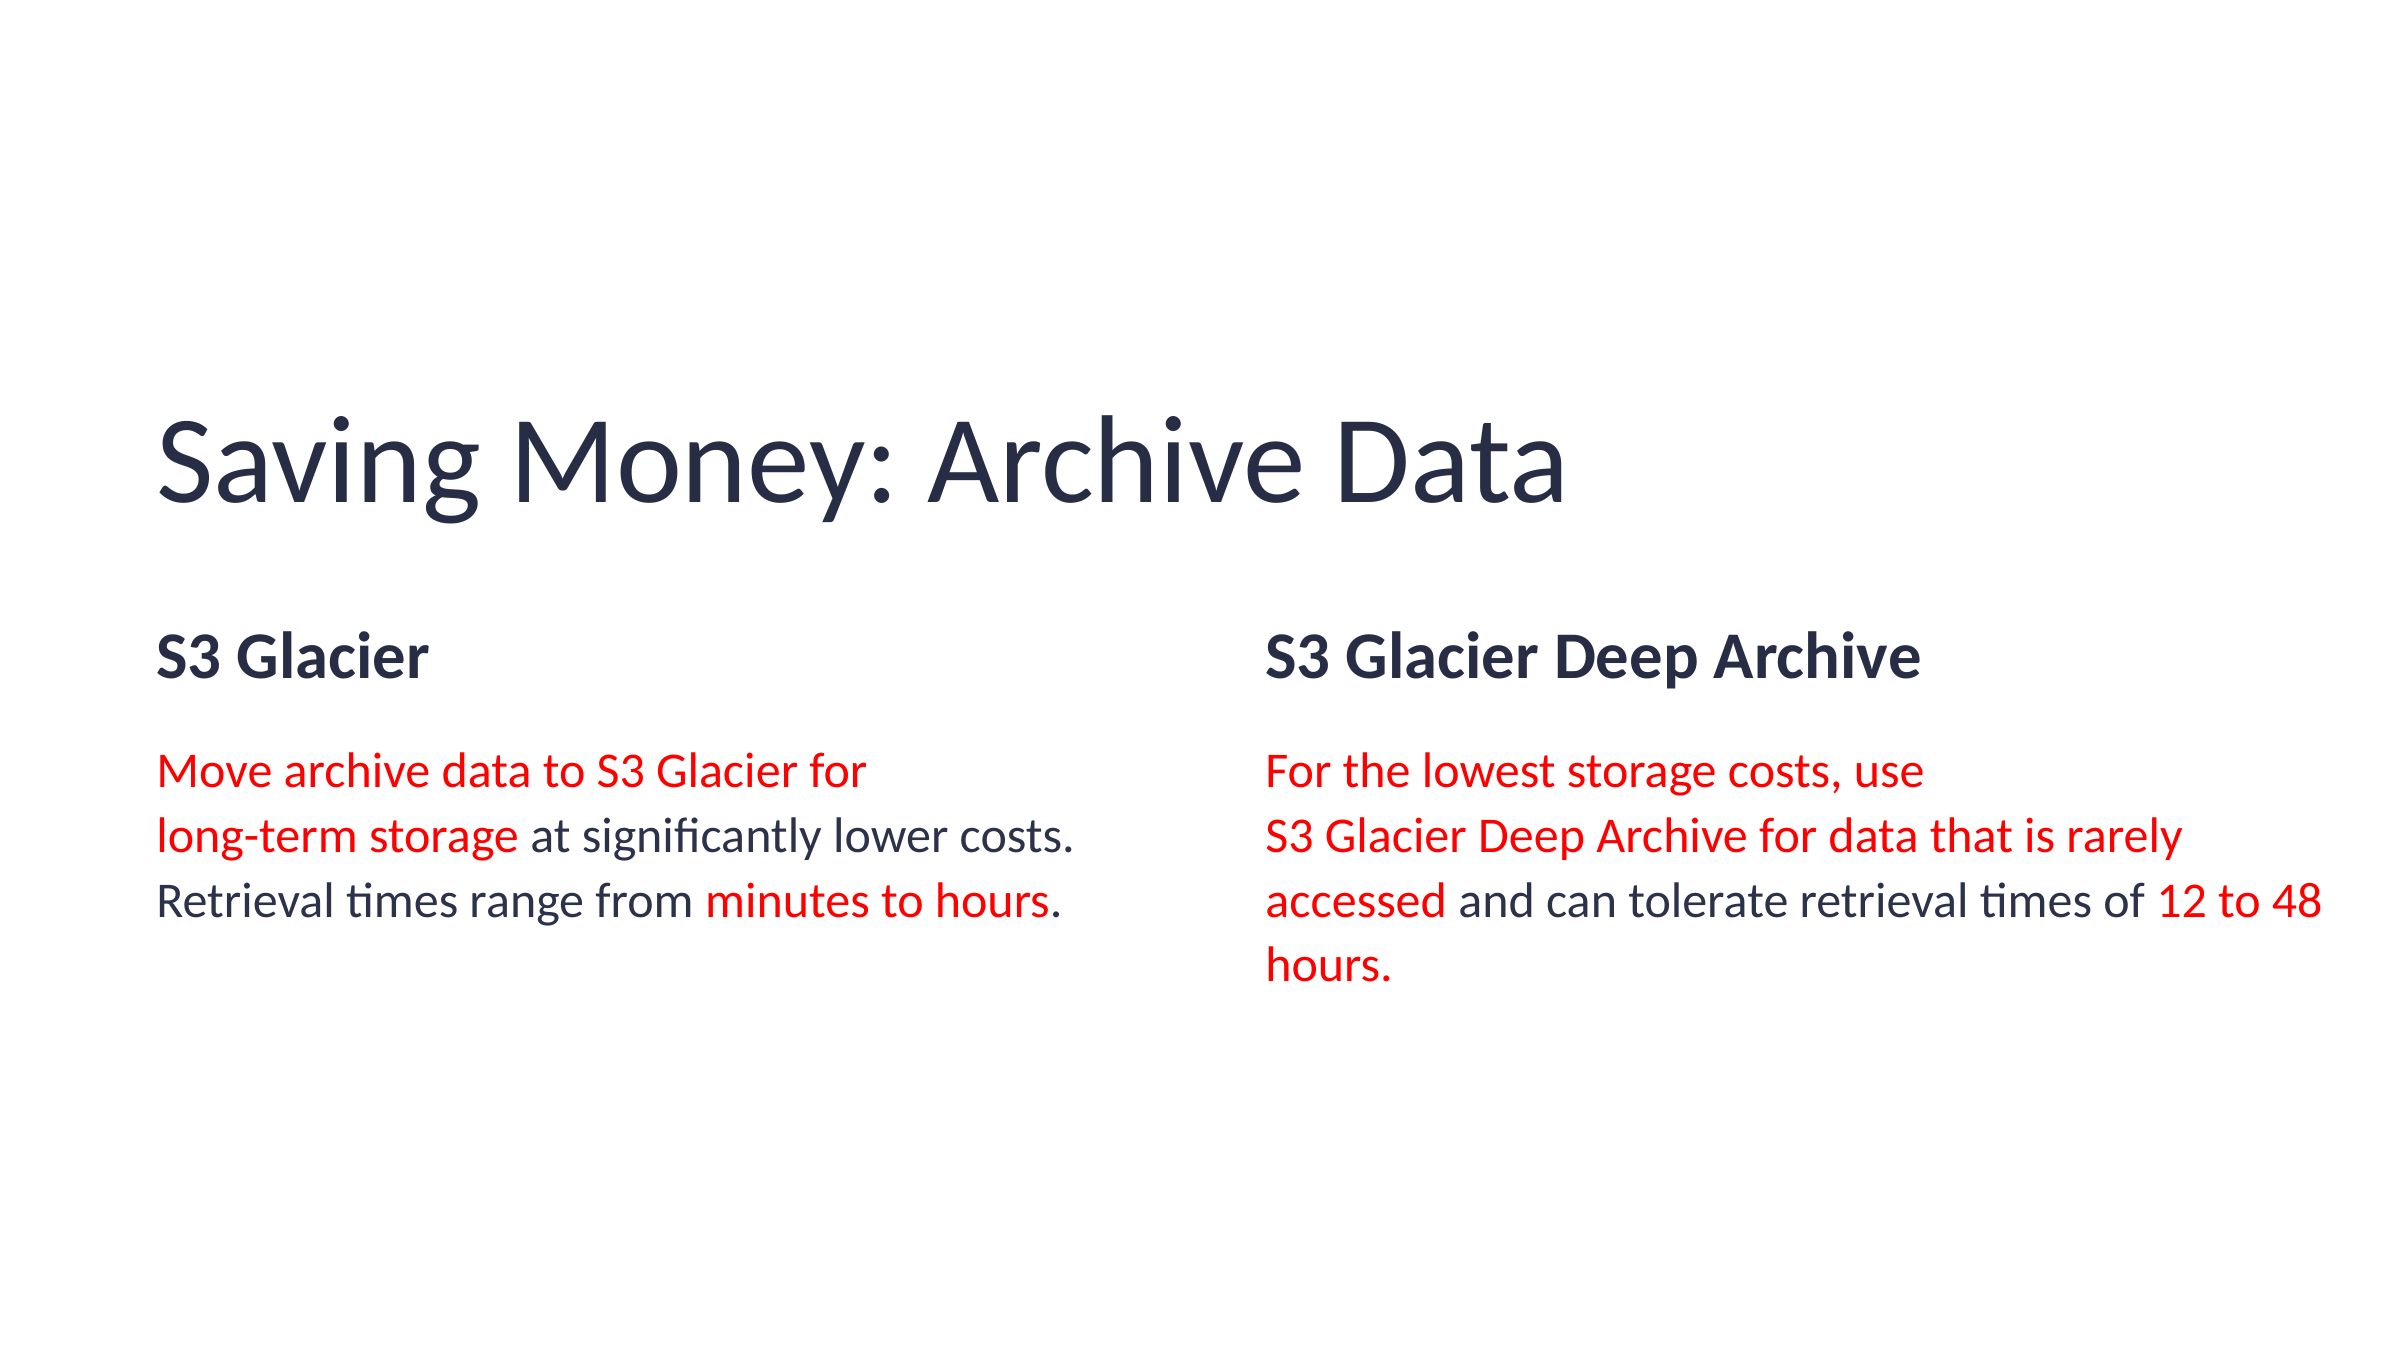

Saving Money: Archive Data
S3 Glacier
S3 Glacier Deep Archive
For the lowest storage costs, use
S3 Glacier Deep Archive for data that is rarely accessed and can tolerate retrieval times of 12 to 48 hours.
Move archive data to S3 Glacier for
long-term storage at significantly lower costs. Retrieval times range from minutes to hours.